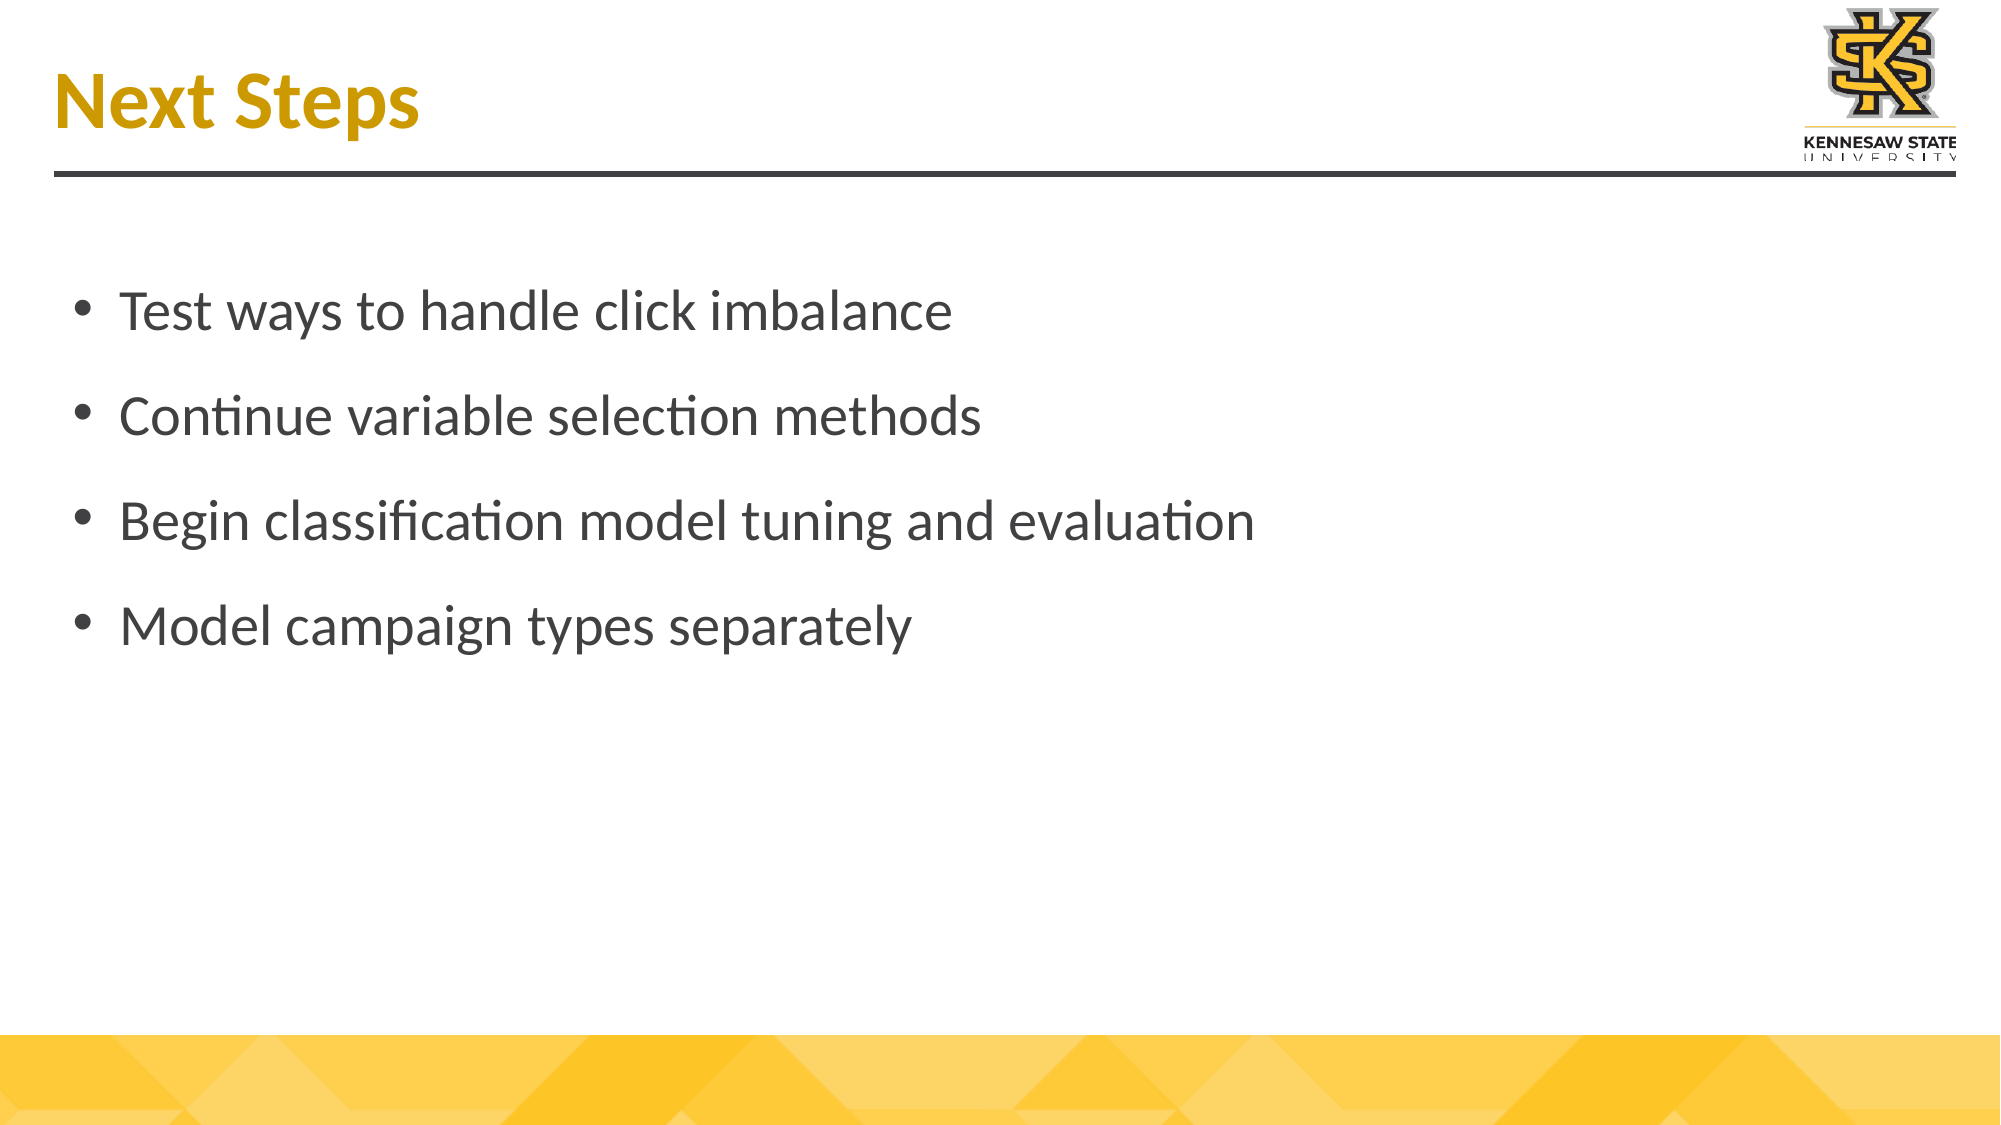

# Next Steps
Test ways to handle click imbalance
Continue variable selection methods
Begin classification model tuning and evaluation
Model campaign types separately

16